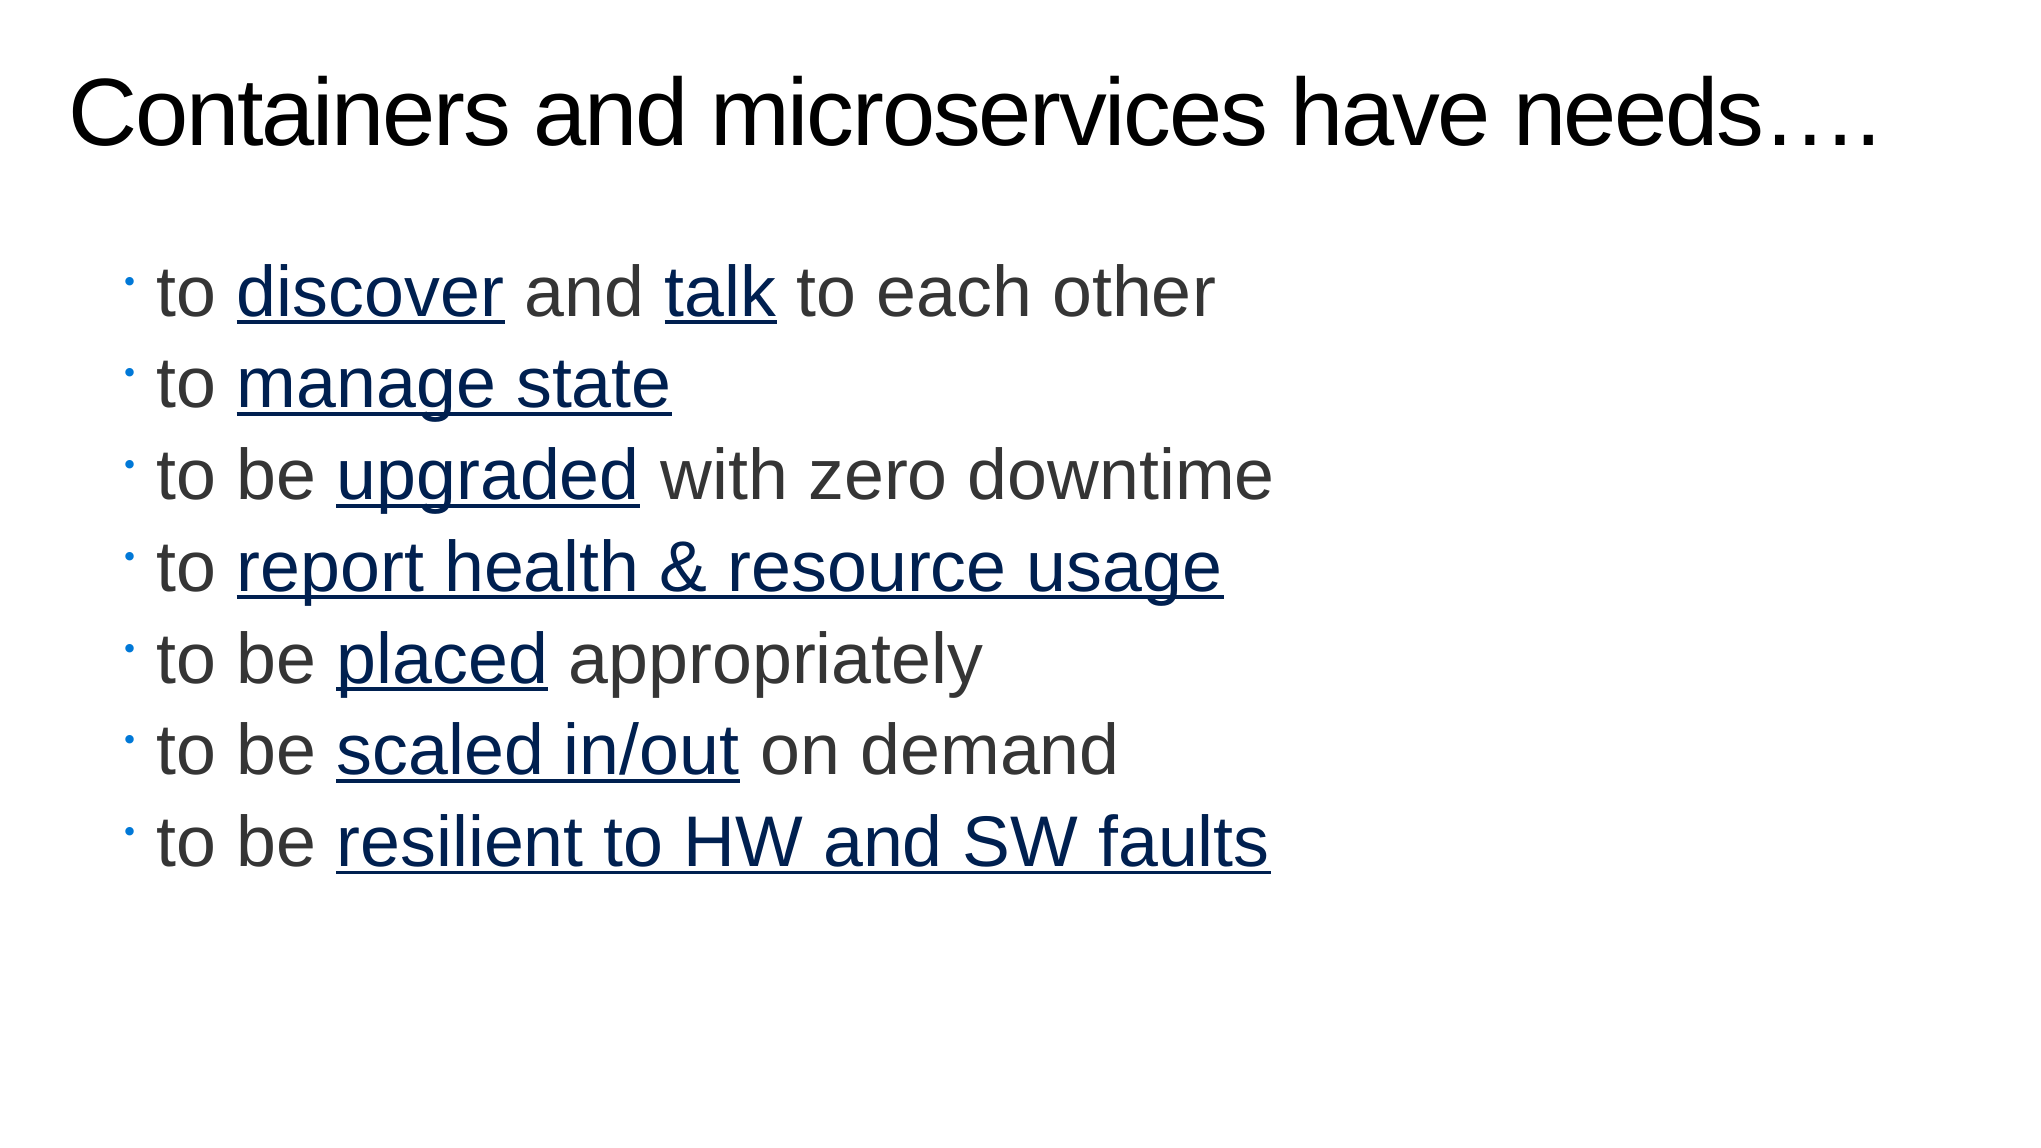

# Containers and microservices have needs….
to discover and talk to each other
to manage state
to be upgraded with zero downtime
to report health & resource usage
to be placed appropriately
to be scaled in/out on demand
to be resilient to HW and SW faults